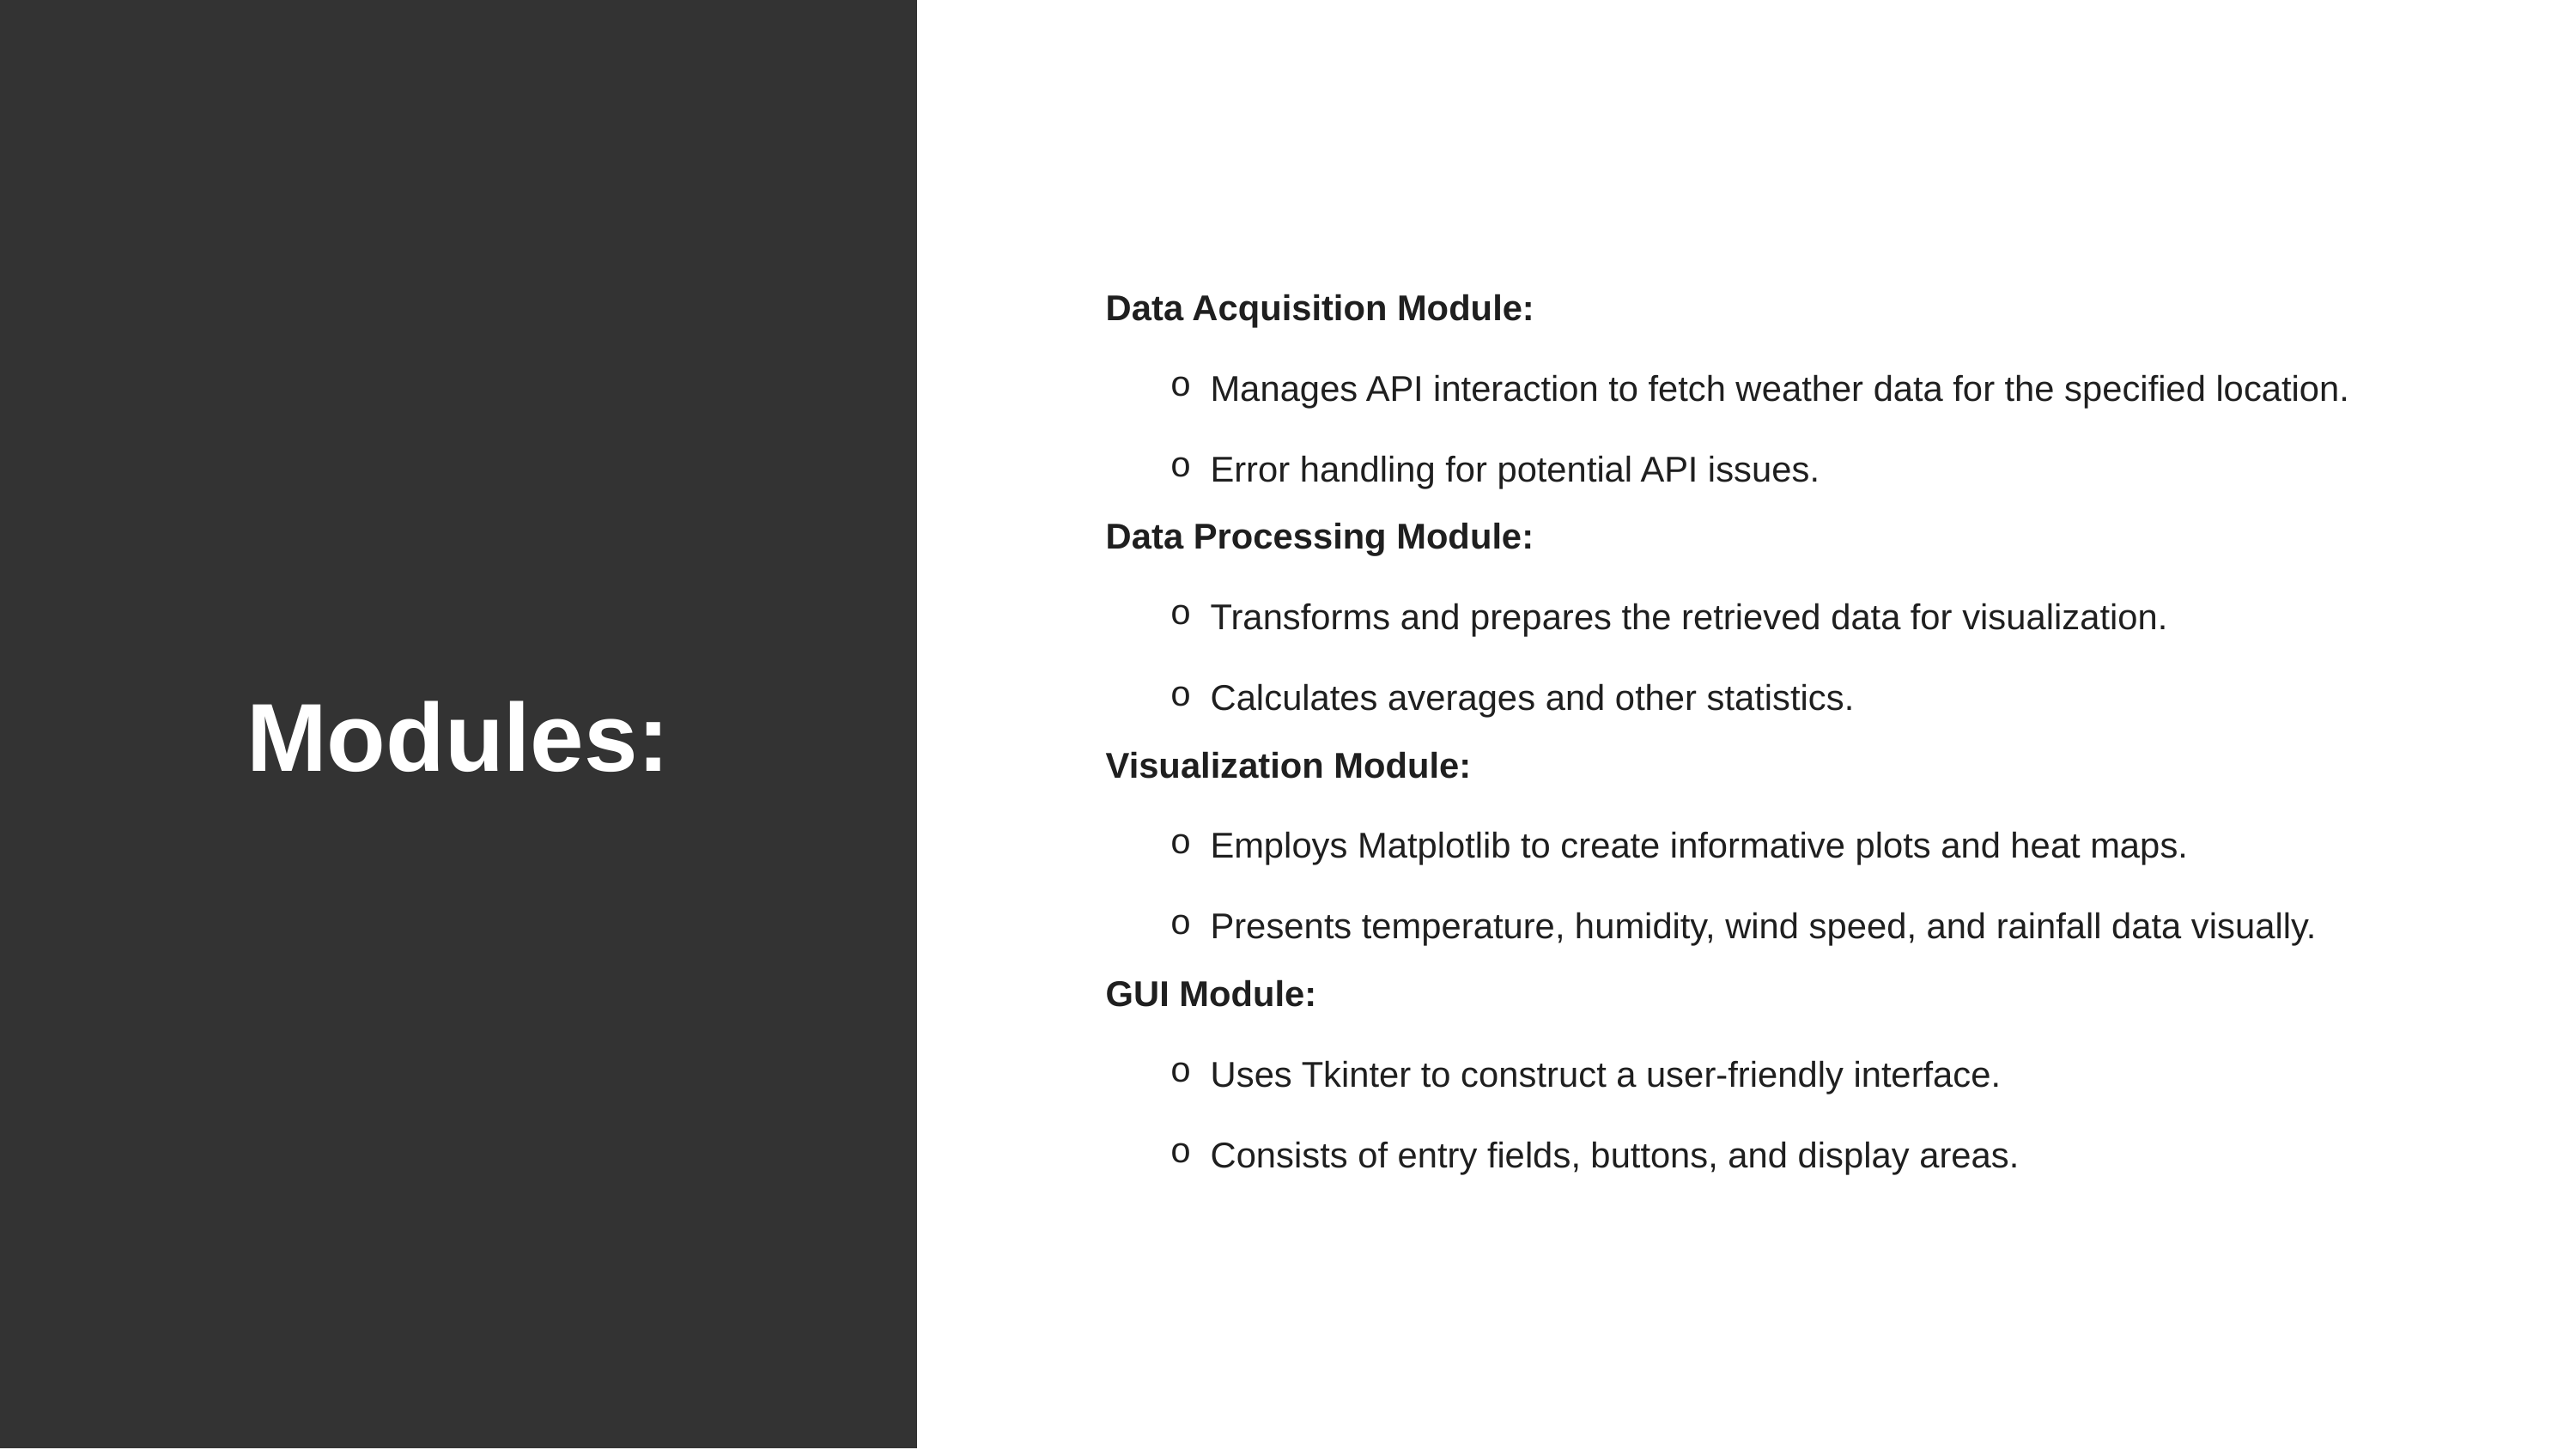

Data Acquisition Module:
Manages API interaction to fetch weather data for the specified location.
Error handling for potential API issues.
Data Processing Module:
Transforms and prepares the retrieved data for visualization.
Calculates averages and other statistics.
Visualization Module:
Employs Matplotlib to create informative plots and heat maps.
Presents temperature, humidity, wind speed, and rainfall data visually.
GUI Module:
Uses Tkinter to construct a user-friendly interface.
Consists of entry fields, buttons, and display areas.
# Modules: